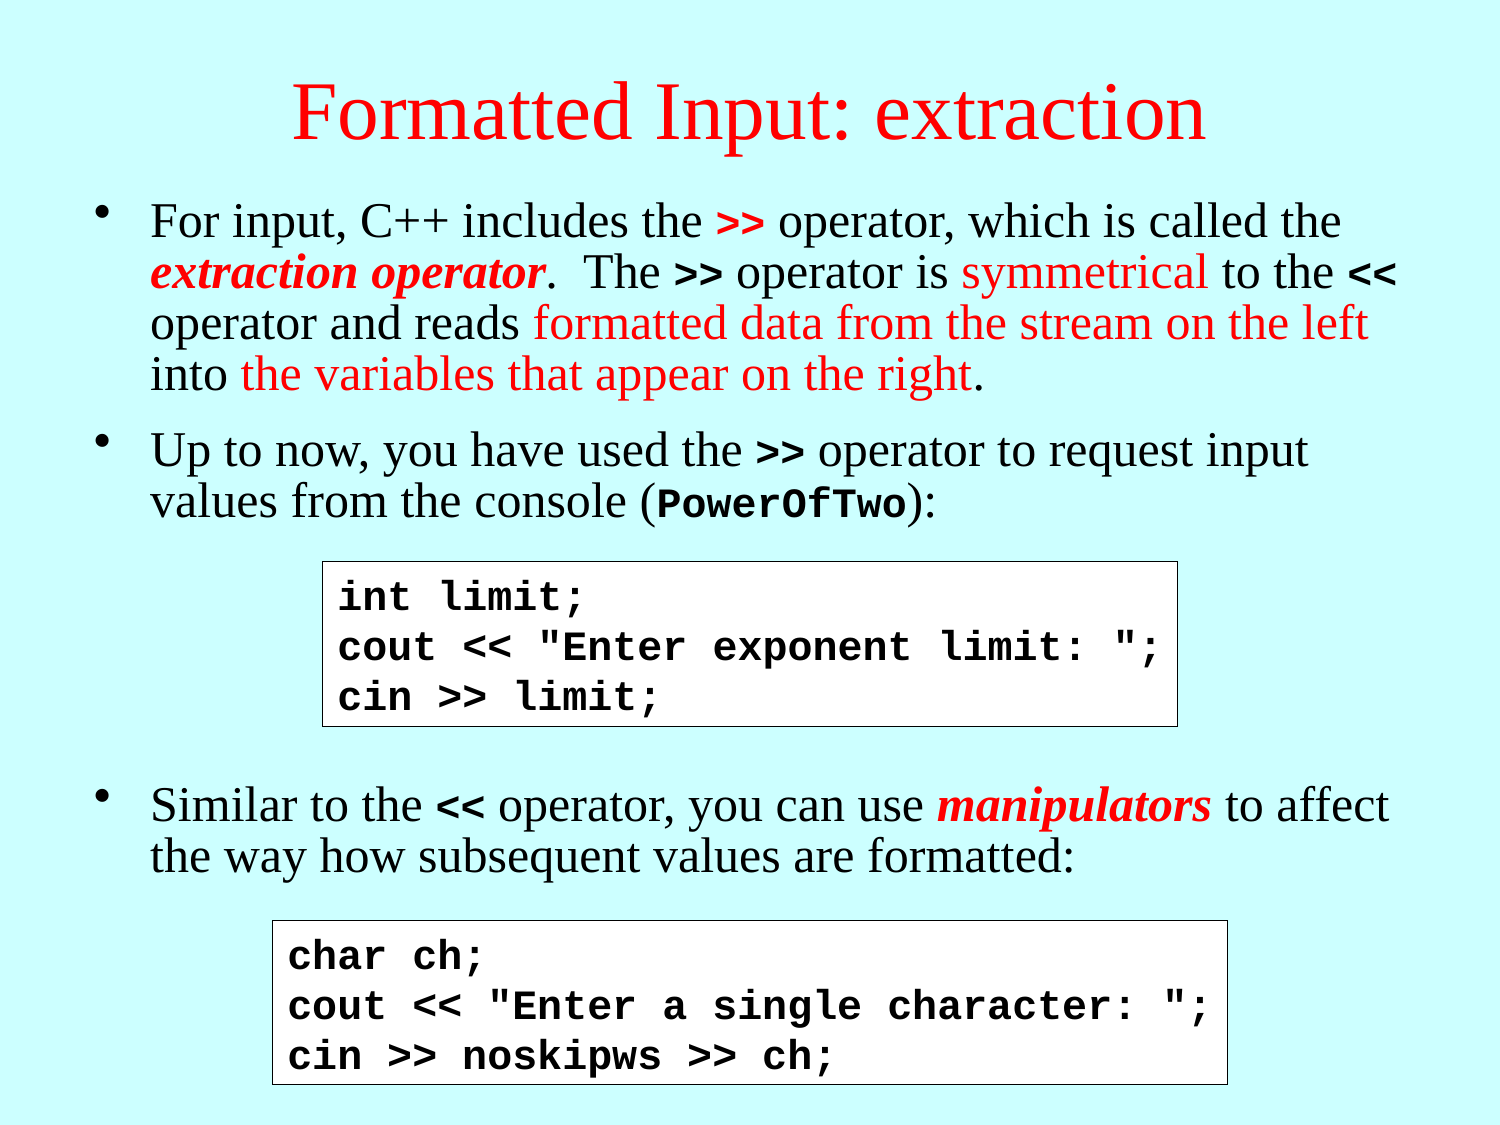

# Formatted Input: extraction
For input, C++ includes the >> operator, which is called the extraction operator.  The >> operator is symmetrical to the << operator and reads formatted data from the stream on the left into the variables that appear on the right.
Up to now, you have used the >> operator to request input values from the console (PowerOfTwo):

Similar to the << operator, you can use manipulators to affect the way how subsequent values are formatted:
int limit;
cout << "Enter exponent limit: ";
cin >> limit;
char ch;
cout << "Enter a single character: ";
cin >> noskipws >> ch;